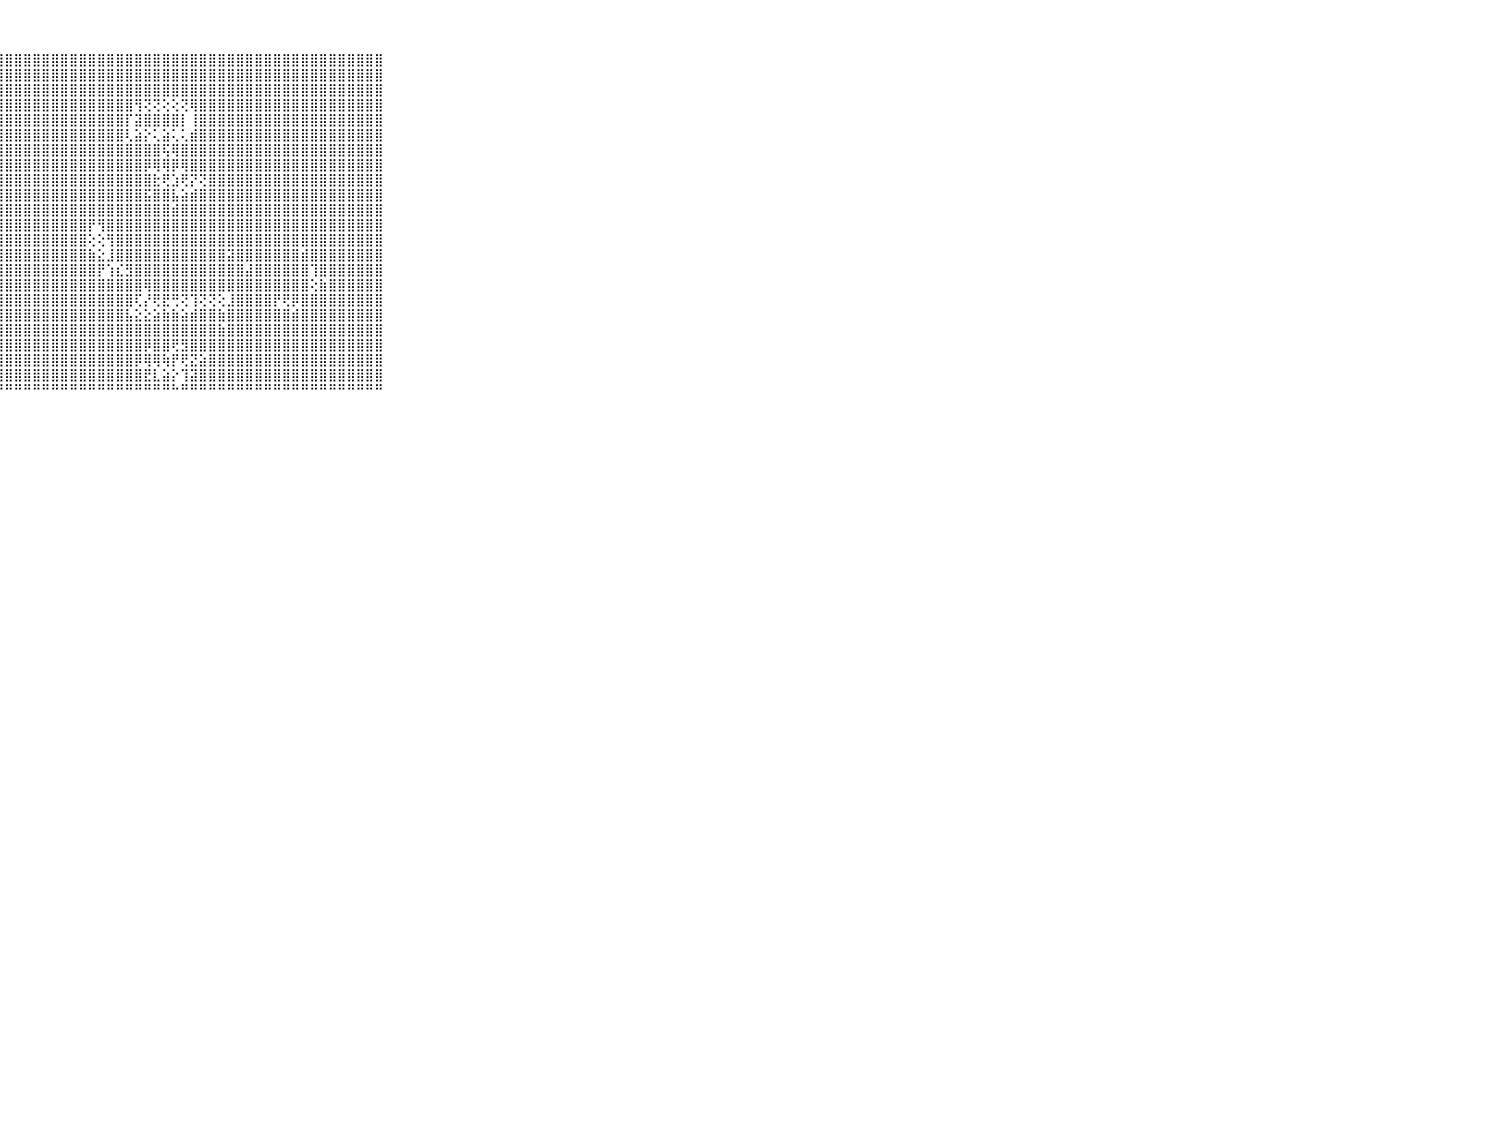

⠀⠀⠀⠀⠀⠀⠀⠀⠀⠀⠀⣿⣿⣿⣿⣿⣿⣿⣿⣿⣿⣿⣿⣿⣿⣿⣿⣿⣿⣿⣿⣿⣿⣿⣿⣿⣿⣿⣿⣿⣿⣿⣿⣿⣿⣿⣿⣿⣿⣿⣿⣿⣿⣿⣿⣿⣿⣿⣿⣿⣿⣿⣿⣿⣿⣿⣿⣿⣿⠀⠀⠀⠀⠀⠀⠀⠀⠀⠀⠀⠀
⠀⠀⠀⠀⠀⠀⠀⠀⠀⠀⠀⣿⣿⣿⣿⣿⣿⣿⣿⣿⣿⣿⣿⣿⣿⣿⣿⣿⣿⣿⣿⣿⣿⣿⣿⣿⣿⣿⣿⣿⣿⣿⣿⣿⣿⣿⣿⣿⣿⣿⣿⣿⣿⣿⣿⣿⣿⣿⣿⣿⣿⣿⣿⣿⣿⣿⣿⣿⣿⠀⠀⠀⠀⠀⠀⠀⠀⠀⠀⠀⠀
⠀⠀⠀⠀⠀⠀⠀⠀⠀⠀⠀⣿⣿⣿⣿⣿⣿⣿⣿⣿⣿⣿⣿⣿⣿⣿⣿⣿⣿⣿⣿⣿⣿⣿⣿⣿⣿⣿⣿⣿⣿⣿⣿⣿⣿⣿⣿⣿⣿⣿⣿⣿⣿⣿⣿⣿⣿⣿⣿⣿⣿⣿⣿⣿⣿⣿⣿⣿⣿⠀⠀⠀⠀⠀⠀⠀⠀⠀⠀⠀⠀
⠀⠀⠀⠀⠀⠀⠀⠀⠀⠀⠀⣿⣿⣿⣿⣿⣿⣿⣿⣿⣿⣿⣿⣿⣿⣿⣿⣿⣿⣿⣿⣿⣿⣿⣿⣿⣿⣿⣿⣿⣿⣿⢻⢝⢝⢕⢕⢝⢿⣿⣿⣿⣿⣿⣿⣿⣿⣿⣿⣿⣿⣿⣿⣿⣿⣿⣿⣿⣿⠀⠀⠀⠀⠀⠀⠀⠀⠀⠀⠀⠀
⠀⠀⠀⠀⠀⠀⠀⠀⠀⠀⠀⣿⣿⣿⣿⣿⣿⣿⣿⣿⣿⣿⣿⣿⣿⣿⣿⣿⣿⣿⣿⣿⣿⣿⣿⣿⣿⣿⣿⣿⣿⡏⣽⣿⣿⣿⣿⡇⢸⣿⣿⣿⣿⣿⣿⣿⣿⣿⣿⣿⣿⣿⣿⣿⣿⣿⣿⣿⣿⠀⠀⠀⠀⠀⠀⠀⠀⠀⠀⠀⠀
⠀⠀⠀⠀⠀⠀⠀⠀⠀⠀⠀⣿⣿⣿⣿⣿⣿⣿⣿⣿⣿⣿⣿⣿⣿⣿⣿⣿⣿⣿⣿⣿⣿⣿⣿⣿⣿⣿⣿⣿⣿⢇⣵⡕⢅⣵⢅⢅⣾⣿⣿⣿⣿⣿⣿⣿⣿⣿⣿⣿⣿⣿⣿⣿⣿⣿⣿⣿⣿⠀⠀⠀⠀⠀⠀⠀⠀⠀⠀⠀⠀
⠀⠀⠀⠀⠀⠀⠀⠀⠀⠀⠀⣿⣿⣿⣿⣿⣿⣿⣿⣿⣿⣿⣿⣿⣿⣿⣿⣿⣿⣿⣿⣿⣿⣿⣿⣿⣿⣿⣿⣿⣿⣿⣿⣿⣿⢯⢿⣿⣿⣿⣿⣿⣿⣿⣿⣿⣿⣿⣿⣿⣿⣿⣿⣿⣿⣿⣿⣿⣿⠀⠀⠀⠀⠀⠀⠀⠀⠀⠀⠀⠀
⠀⠀⠀⠀⠀⠀⠀⠀⠀⠀⠀⣿⣿⣿⣿⣿⣿⣿⣿⣿⣿⣿⣿⣿⣿⣿⣿⣿⣿⣿⣿⣿⣿⣿⣿⣿⣿⣿⣿⣿⣿⣿⣿⡿⢿⢿⡿⢿⣿⣿⣿⣿⣿⣿⣿⣿⣿⣿⣿⣿⣿⣿⣿⣿⣿⣿⣿⣿⣿⠀⠀⠀⠀⠀⠀⠀⠀⠀⠀⠀⠀
⠀⠀⠀⠀⠀⠀⠀⠀⠀⠀⠀⣿⣿⣿⣿⣿⣿⣿⣿⣿⣿⣿⣿⣿⣿⣿⣿⣿⣿⣿⣿⣿⣿⣿⣿⣿⣿⣿⣿⣿⣿⣿⣿⣿⣗⢟⣱⢟⡝⢝⣿⣿⣿⣿⣿⣿⣿⣿⣿⣿⣿⣿⣿⣿⣿⣿⣿⣿⣿⠀⠀⠀⠀⠀⠀⠀⠀⠀⠀⠀⠀
⠀⠀⠀⠀⠀⠀⠀⠀⠀⠀⠀⣿⣿⣿⣿⣿⣿⣿⣿⣿⣿⣿⣿⣿⣿⣿⣿⣿⣿⣿⣿⣿⣿⣿⣿⣿⣿⣿⣿⣿⣿⣿⣿⣯⣿⣿⣧⣵⣾⣿⣿⣿⣿⣿⣿⣿⣿⣿⣿⣿⣿⣿⣿⣿⣿⣿⣿⣿⣿⠀⠀⠀⠀⠀⠀⠀⠀⠀⠀⠀⠀
⠀⠀⠀⠀⠀⠀⠀⠀⠀⠀⠀⣿⣿⣿⣿⣿⣿⣿⣿⣿⣿⣿⣿⣿⣿⣿⣿⣿⣿⣿⣿⣿⣿⣿⣿⣿⣿⣿⣿⣿⣿⣿⣿⣿⣿⣿⣾⣿⣿⣿⣿⣿⣿⣿⣿⣿⣿⣿⣿⣿⣿⣿⣿⣿⣿⣿⣿⣿⣿⠀⠀⠀⠀⠀⠀⠀⠀⠀⠀⠀⠀
⠀⠀⠀⠀⠀⠀⠀⠀⠀⠀⠀⣿⣿⣿⣿⣿⣿⣿⣿⣿⣿⣿⣿⣿⣿⣿⣿⣿⣿⣿⣿⣿⣿⣿⣿⣿⣿⡟⢻⣿⣿⣿⣿⣿⣿⣿⣿⣿⣿⣿⣿⣿⣿⣿⣿⣿⣿⣿⣿⣿⣿⣿⣿⣿⣿⣿⣿⣿⣿⠀⠀⠀⠀⠀⠀⠀⠀⠀⠀⠀⠀
⠀⠀⠀⠀⠀⠀⠀⠀⠀⠀⠀⣿⣿⣿⣿⣿⣿⣿⣿⣿⣿⣿⣿⣿⣿⣿⣿⣿⣿⣿⣿⣿⣿⣿⣿⣿⣿⢕⢕⢻⣿⣿⣿⣿⣿⣿⣿⣿⣿⣿⣿⣿⣿⣿⣿⣿⣿⣿⣿⣿⣿⣿⣿⣿⣿⣿⣿⣿⣿⠀⠀⠀⠀⠀⠀⠀⠀⠀⠀⠀⠀
⠀⠀⠀⠀⠀⠀⠀⠀⠀⠀⠀⣿⣿⣿⣿⣿⣿⣿⣿⣿⣿⣿⣿⣿⣿⣿⣿⣿⣿⣿⣿⣿⣿⣿⣿⣿⣿⣷⣕⣸⣿⣿⣿⣿⣿⣿⣿⣿⣿⣿⣿⣿⣽⣿⣿⣿⣿⣿⣿⣿⣾⣿⣿⣿⣿⣿⣿⣿⣿⠀⠀⠀⠀⠀⠀⠀⠀⠀⠀⠀⠀
⠀⠀⠀⠀⠀⠀⠀⠀⠀⠀⠀⣿⣿⣿⣿⣿⣿⣿⣿⣿⣿⣿⣿⣿⣿⣿⣿⣿⣿⣿⣿⣿⣿⣿⣿⣿⣿⣿⡟⢱⣎⣻⣿⣿⣿⣿⣿⣿⣿⣿⣿⣿⣿⣿⣼⣿⣿⣿⣿⣿⣿⢹⣿⣿⣿⣿⣿⣿⣿⠀⠀⠀⠀⠀⠀⠀⠀⠀⠀⠀⠀
⠀⠀⠀⠀⠀⠀⠀⠀⠀⠀⠀⣿⣿⣿⣿⣿⣿⣿⣿⣿⣿⣿⣿⣿⣿⣿⣿⣿⣿⣿⣿⣿⣿⣿⣿⣿⣿⣿⣿⣿⣿⣿⣿⢿⣿⣿⣿⣿⣿⣿⣿⣿⣿⣿⣿⣿⣿⣿⣿⣿⣿⢕⣷⣿⣿⣿⣿⣿⣿⠀⠀⠀⠀⠀⠀⠀⠀⠀⠀⠀⠀
⠀⠀⠀⠀⠀⠀⠀⠀⠀⠀⠀⣿⣿⣿⣿⣿⣿⣿⣿⣿⣿⣿⣿⣿⣿⣿⣿⣿⣿⣿⣿⣿⣿⣿⣿⣿⣿⣿⣿⣿⣿⣿⢏⡜⢟⣟⢛⢝⢹⢝⢝⢕⣸⣿⣿⣿⣿⡟⢟⡿⣿⣿⣿⣿⣿⣿⣿⣿⣿⠀⠀⠀⠀⠀⠀⠀⠀⠀⠀⠀⠀
⠀⠀⠀⠀⠀⠀⠀⠀⠀⠀⠀⣿⣿⣿⣿⣿⣿⣿⣿⣿⣿⣿⣿⣿⣿⣿⣿⣿⣿⣿⣿⣿⣿⣿⣿⣿⣿⣿⣿⣿⣿⣧⣕⣕⣵⣷⣷⣵⣾⣿⣿⣷⣿⣿⣿⣿⣿⣿⣿⣾⣿⣿⣿⣿⣿⣿⣿⣿⣿⠀⠀⠀⠀⠀⠀⠀⠀⠀⠀⠀⠀
⠀⠀⠀⠀⠀⠀⠀⠀⠀⠀⠀⣿⣿⣿⣿⣿⣿⣿⣿⣿⣿⣿⣿⣿⣿⣿⣿⣿⣿⣿⣿⣿⣿⣿⣿⣿⣿⣿⣿⣿⣿⣿⣿⣿⣿⣿⣿⣿⣿⣿⣿⣷⣿⣿⣿⣿⣿⣿⣿⣿⣿⣿⣿⣿⣿⣿⣿⣿⣿⠀⠀⠀⠀⠀⠀⠀⠀⠀⠀⠀⠀
⠀⠀⠀⠀⠀⠀⠀⠀⠀⠀⠀⣿⣿⣿⣿⣿⣿⣿⣿⣿⣿⣿⣿⣿⣿⣿⣿⣿⣿⣿⣿⣿⣿⣿⣿⣿⣿⣿⣿⣿⣿⣿⣿⡿⣿⣿⢟⣻⣿⣿⣿⣿⣿⣿⣿⣿⣿⣿⣿⣿⣿⣿⣿⣿⣿⣿⣿⣿⣿⠀⠀⠀⠀⠀⠀⠀⠀⠀⠀⠀⠀
⠀⠀⠀⠀⠀⠀⠀⠀⠀⠀⠀⣿⣿⣿⣿⣿⣿⣿⣿⣿⣿⣿⣿⣿⣿⣿⣿⣿⣿⣿⣿⣿⣿⣿⣿⣿⣿⣿⣿⣿⣿⣿⡿⢿⢿⢷⡟⢟⣝⣵⣿⣿⣿⣿⣿⣿⣿⣿⣿⣿⣿⣿⣿⣿⣿⣿⣿⣿⣿⠀⠀⠀⠀⠀⠀⠀⠀⠀⠀⠀⠀
⠀⠀⠀⠀⠀⠀⠀⠀⠀⠀⠀⣿⣿⣿⣿⣿⣿⣿⣿⣿⣿⣿⣿⣿⣿⣿⣿⣿⣿⣿⣿⣿⣿⣿⣿⣿⣿⣿⣿⣿⣿⣿⣿⣟⣇⣵⡕⢹⣽⣿⣿⣿⣿⣿⣿⣿⣿⣿⣿⣿⣿⣿⣿⣿⣿⣿⣿⣿⣿⠀⠀⠀⠀⠀⠀⠀⠀⠀⠀⠀⠀
⠀⠀⠀⠀⠀⠀⠀⠀⠀⠀⠀⠛⠛⠛⠛⠛⠛⠛⠛⠛⠛⠛⠛⠛⠛⠛⠛⠛⠛⠛⠛⠛⠛⠛⠛⠛⠛⠛⠛⠛⠛⠛⠛⠛⠛⠛⠓⠛⠛⠛⠛⠛⠛⠛⠛⠛⠛⠛⠛⠛⠛⠛⠛⠛⠛⠛⠛⠛⠛⠀⠀⠀⠀⠀⠀⠀⠀⠀⠀⠀⠀